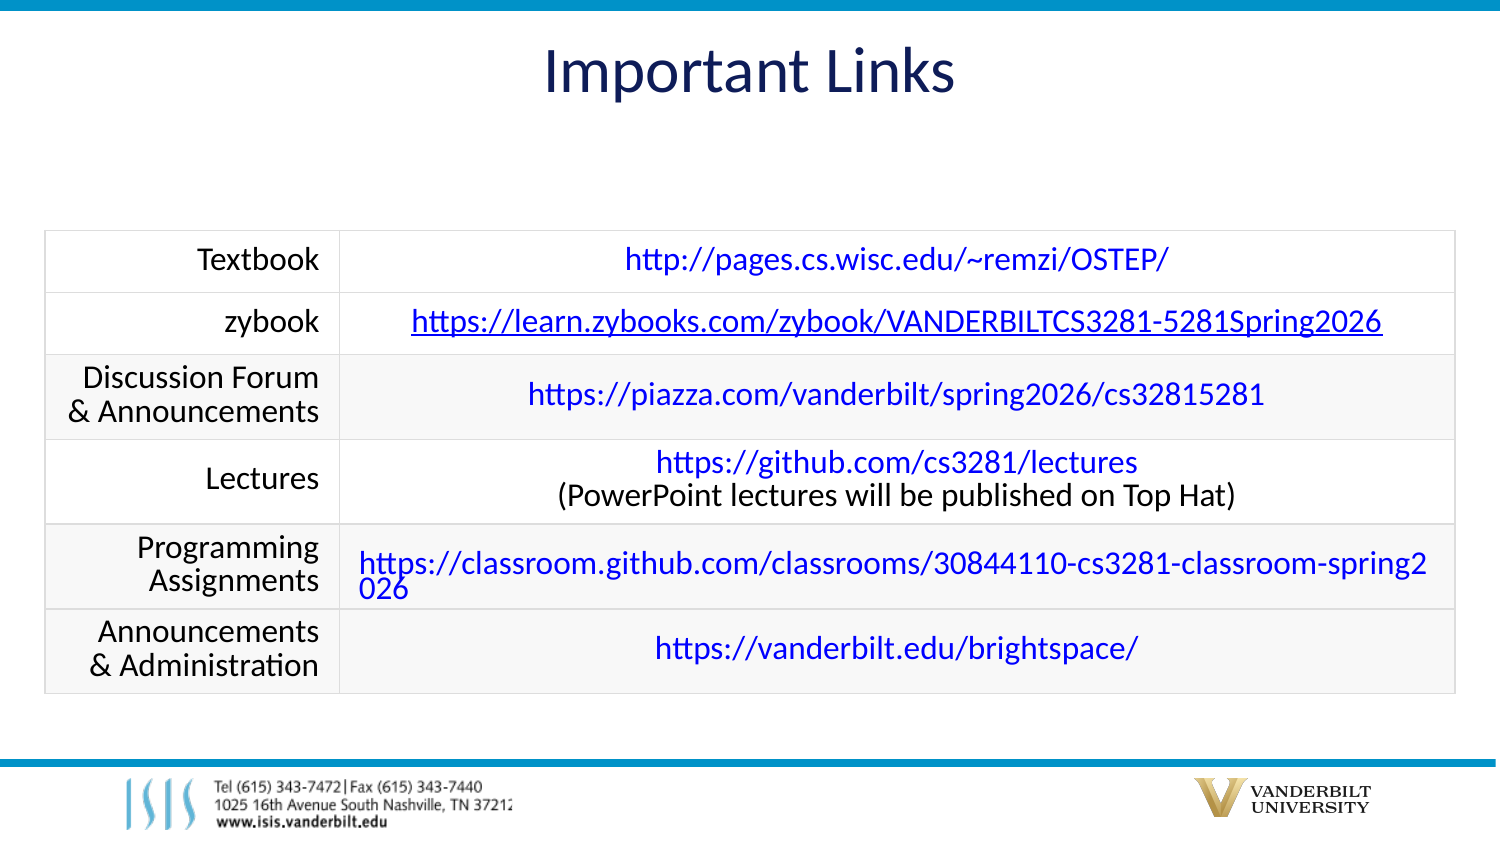

# Important Links
| Textbook | http://pages.cs.wisc.edu/~remzi/OSTEP/ |
| --- | --- |
| zybook | https://learn.zybooks.com/zybook/VANDERBILTCS3281-5281Spring2026 |
| Discussion Forum & Announcements | https://piazza.com/vanderbilt/spring2026/cs32815281 |
| Lectures | https://github.com/cs3281/lectures (PowerPoint lectures will be published on Top Hat) |
| Programming Assignments | https://classroom.github.com/classrooms/30844110-cs3281-classroom-spring2026 |
| Announcements & Administration | https://vanderbilt.edu/brightspace/ |